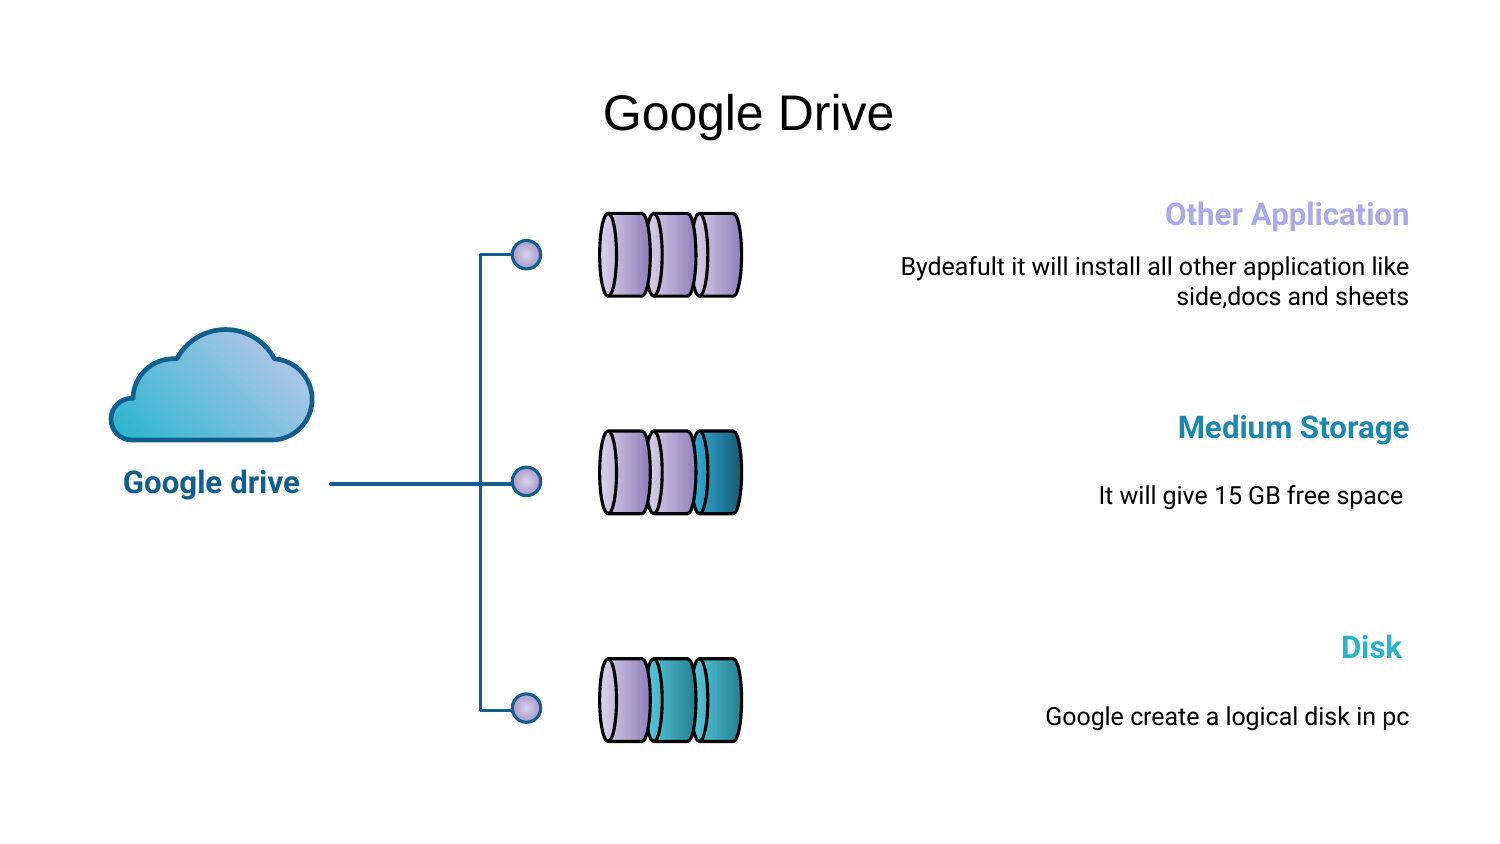

# Google Drive
Other Application

Bydeafult it will install all other application like side,docs and sheets

Medium Storage

It will give 15 GB free space
Google drive

Disk
Google create a logical disk in pc